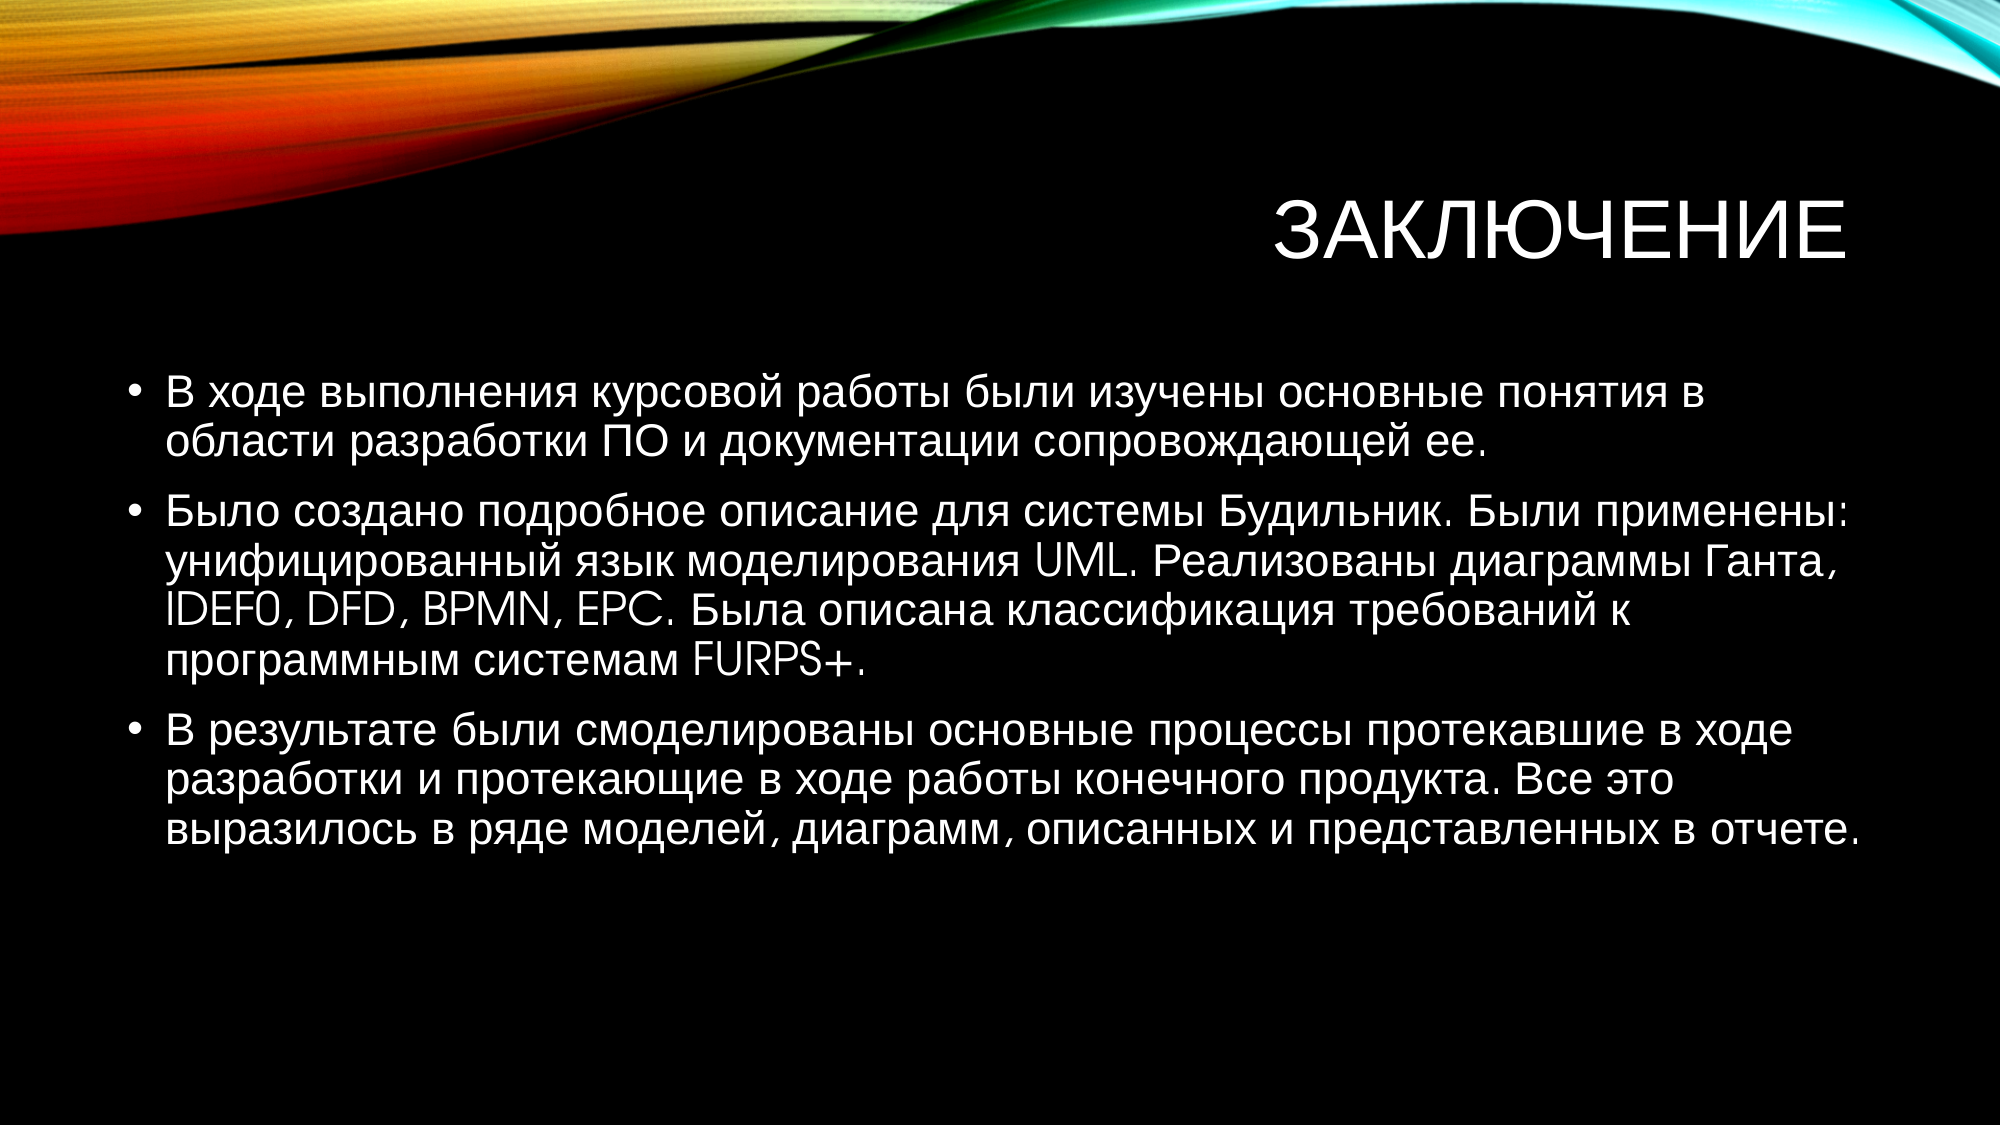

# Заключение
В ходе выполнения курсовой работы были изучены основные понятия в области разработки ПО и документации сопровождающей ее.
Было создано подробное описание для системы Будильник. Были применены: унифицированный язык моделирования UML. Реализованы диаграммы Ганта, IDEF0, DFD, BPMN, EPC. Была описана классификация требований к программным системам FURPS+.
В результате были смоделированы основные процессы протекавшие в ходе разработки и протекающие в ходе работы конечного продукта. Все это выразилось в ряде моделей, диаграмм, описанных и представленных в отчете.